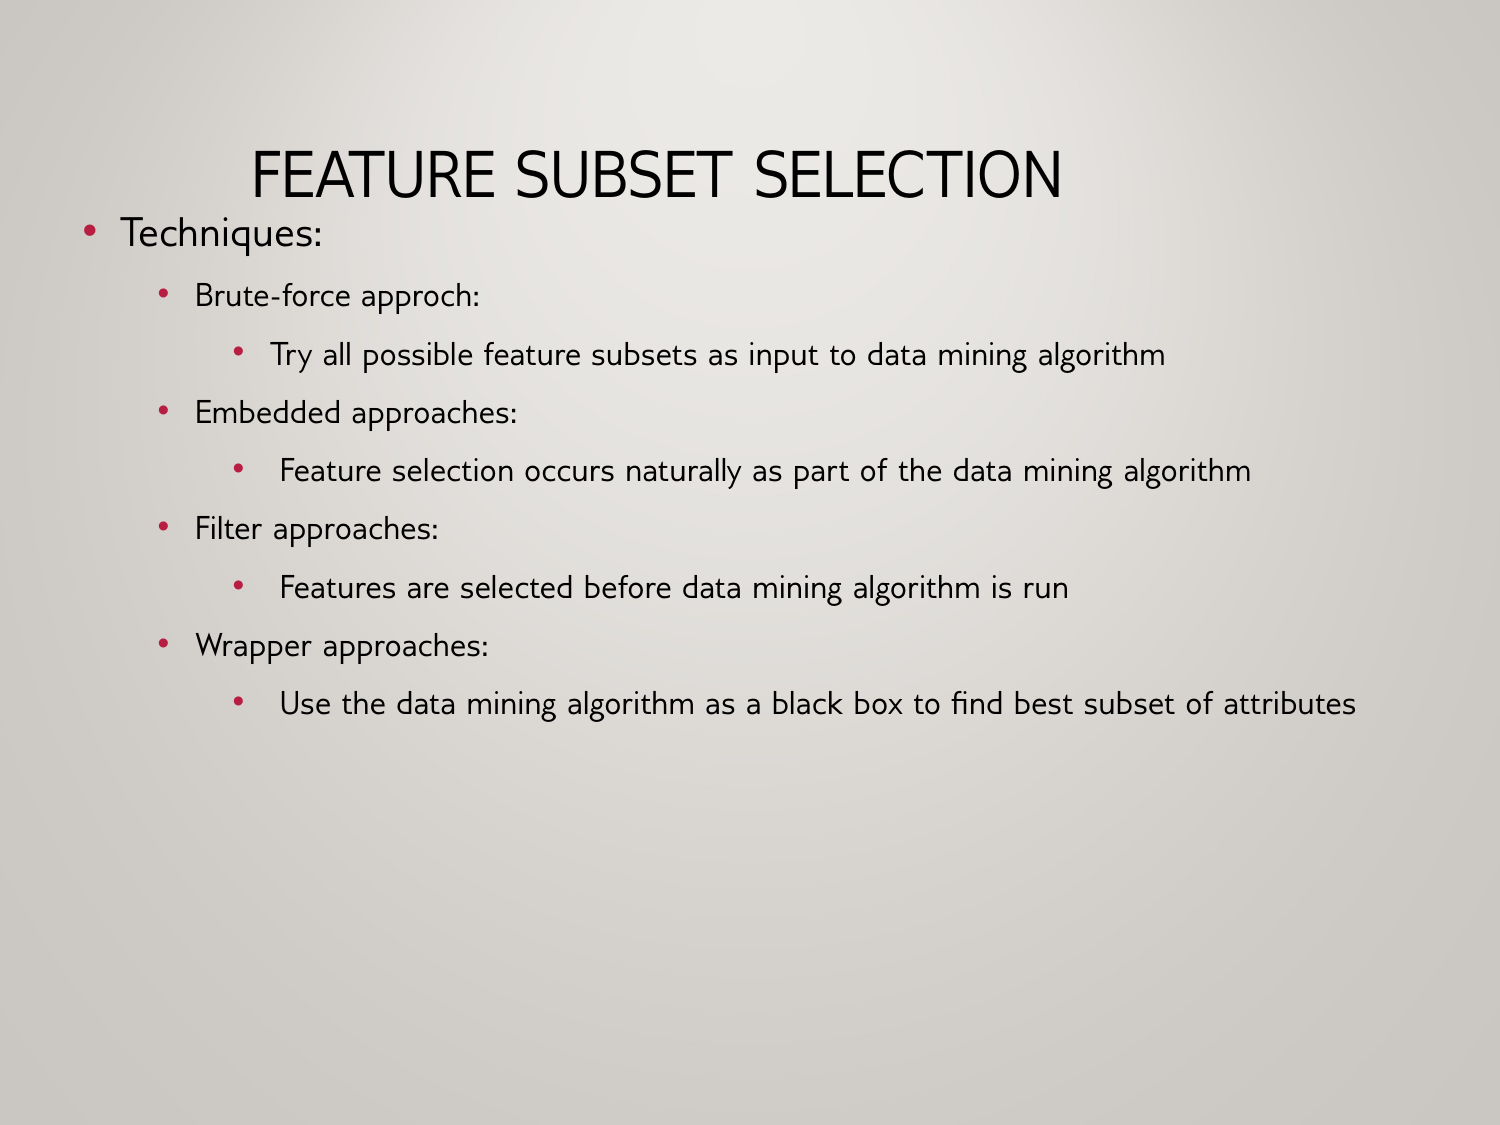

# FEATURE SUBSET SELECTION
Techniques:
Brute-force approch:
Try all possible feature subsets as input to data mining algorithm
Embedded approaches:
 Feature selection occurs naturally as part of the data mining algorithm
Filter approaches:
 Features are selected before data mining algorithm is run
Wrapper approaches:
 Use the data mining algorithm as a black box to find best subset of attributes